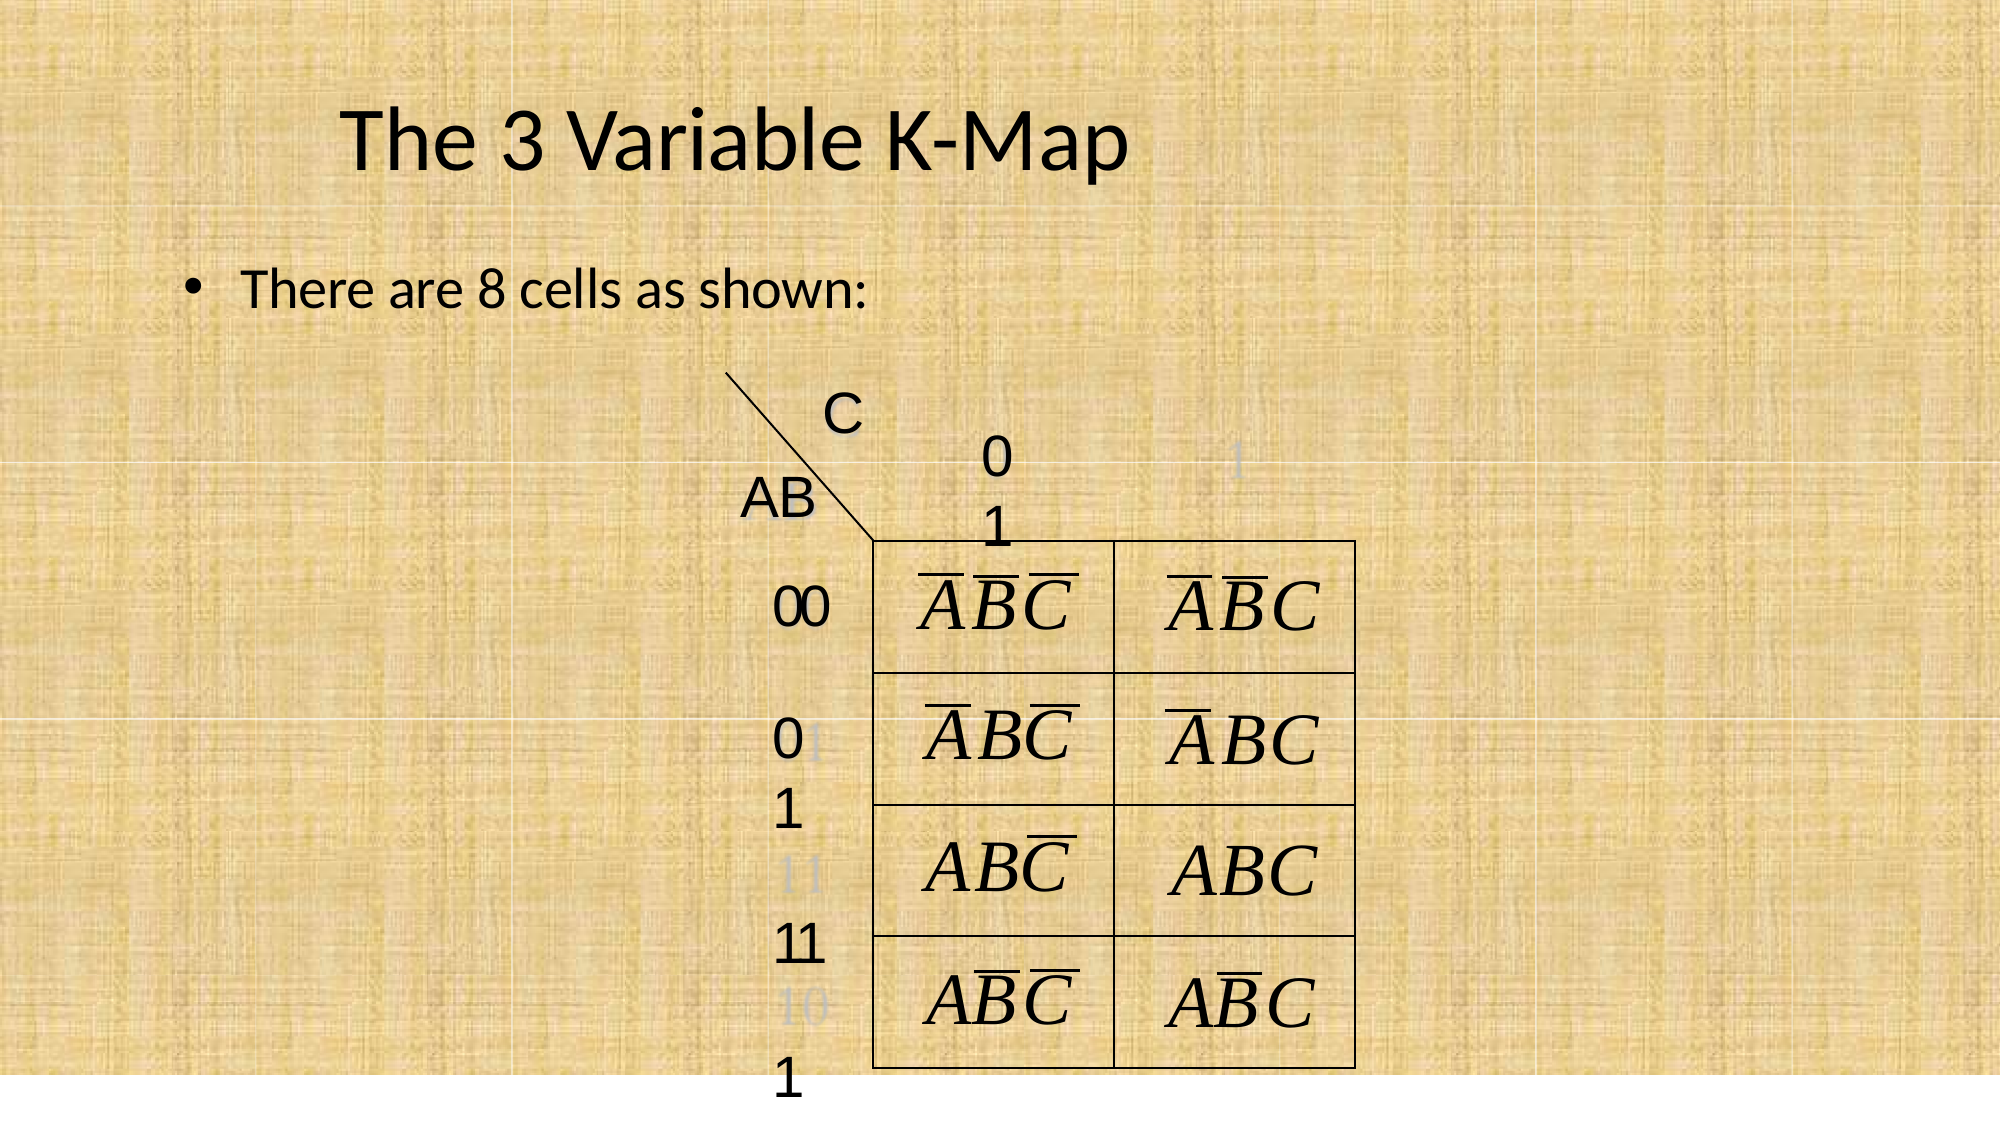

# The 3 Variable K-Map
There are 8 cells as shown:
C
AB
00

0	1
| ABC | ABC |
| --- | --- |
| ABC | ABC |
| ABC | ABC |
| ABC | ABC |

01

11

10